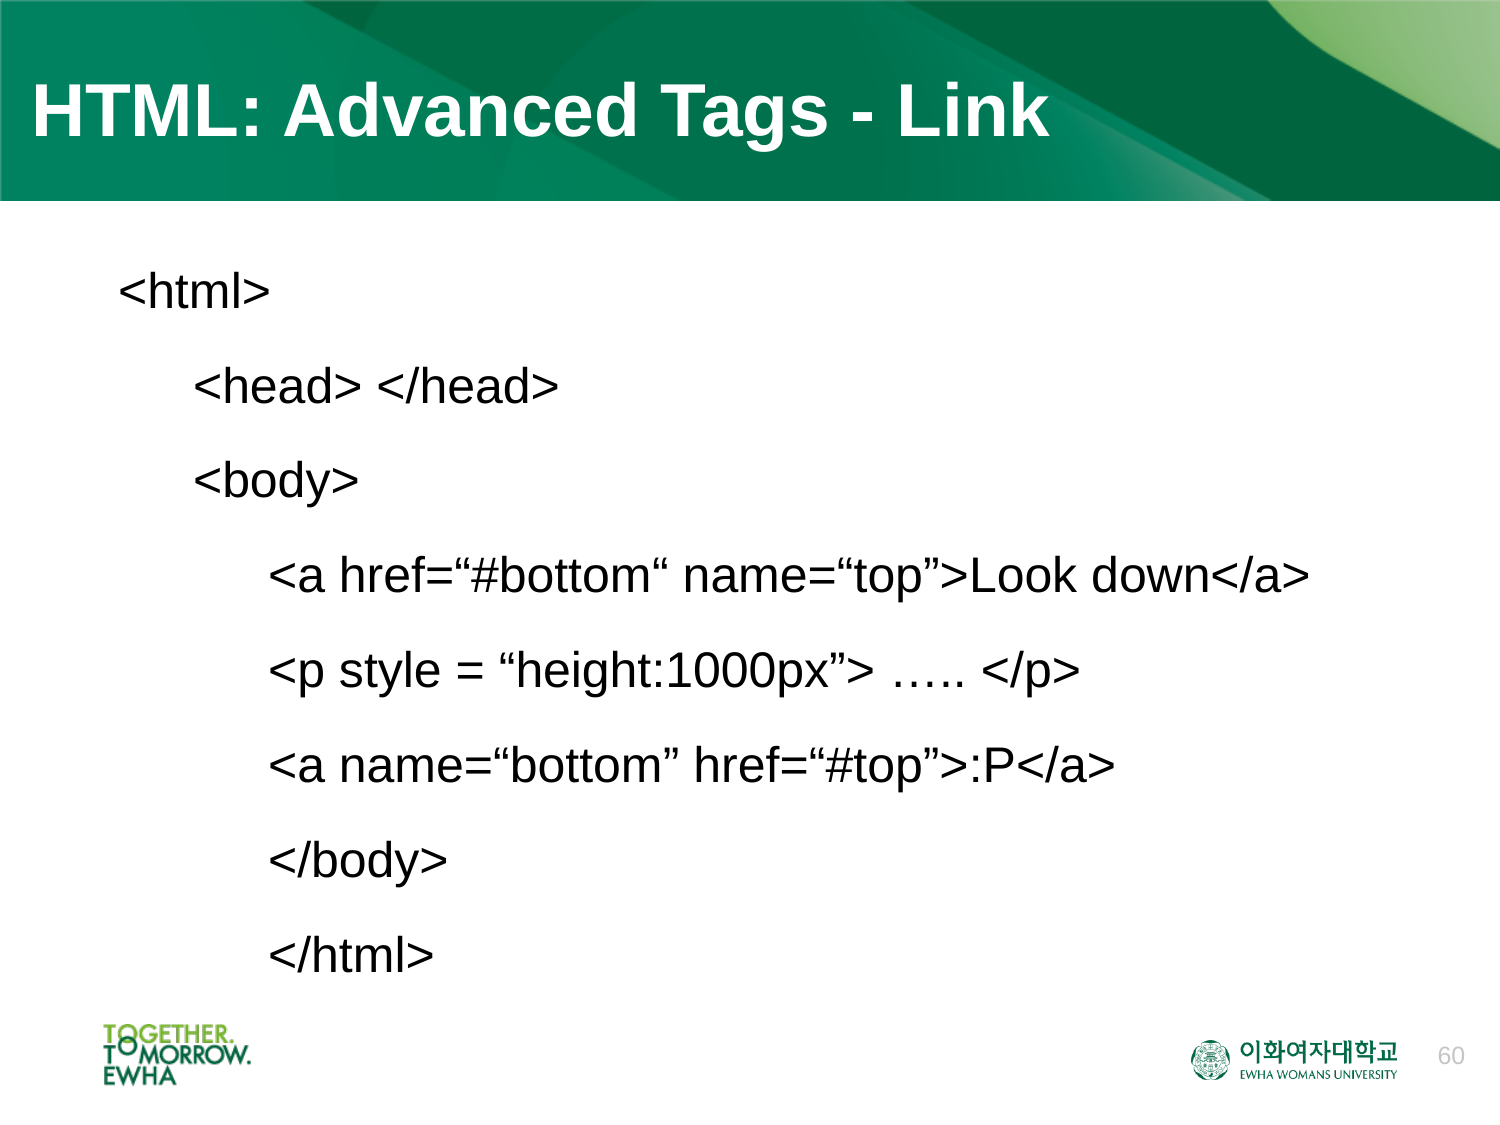

# HTML: Advanced Tags - Link
<html>
<head> </head>
<body>
<a href=“#bottom“ name=“top”>Look down</a>
<p style = “height:1000px”> ….. </p>
<a name=“bottom” href=“#top”>:P</a>
</body>
</html>

60